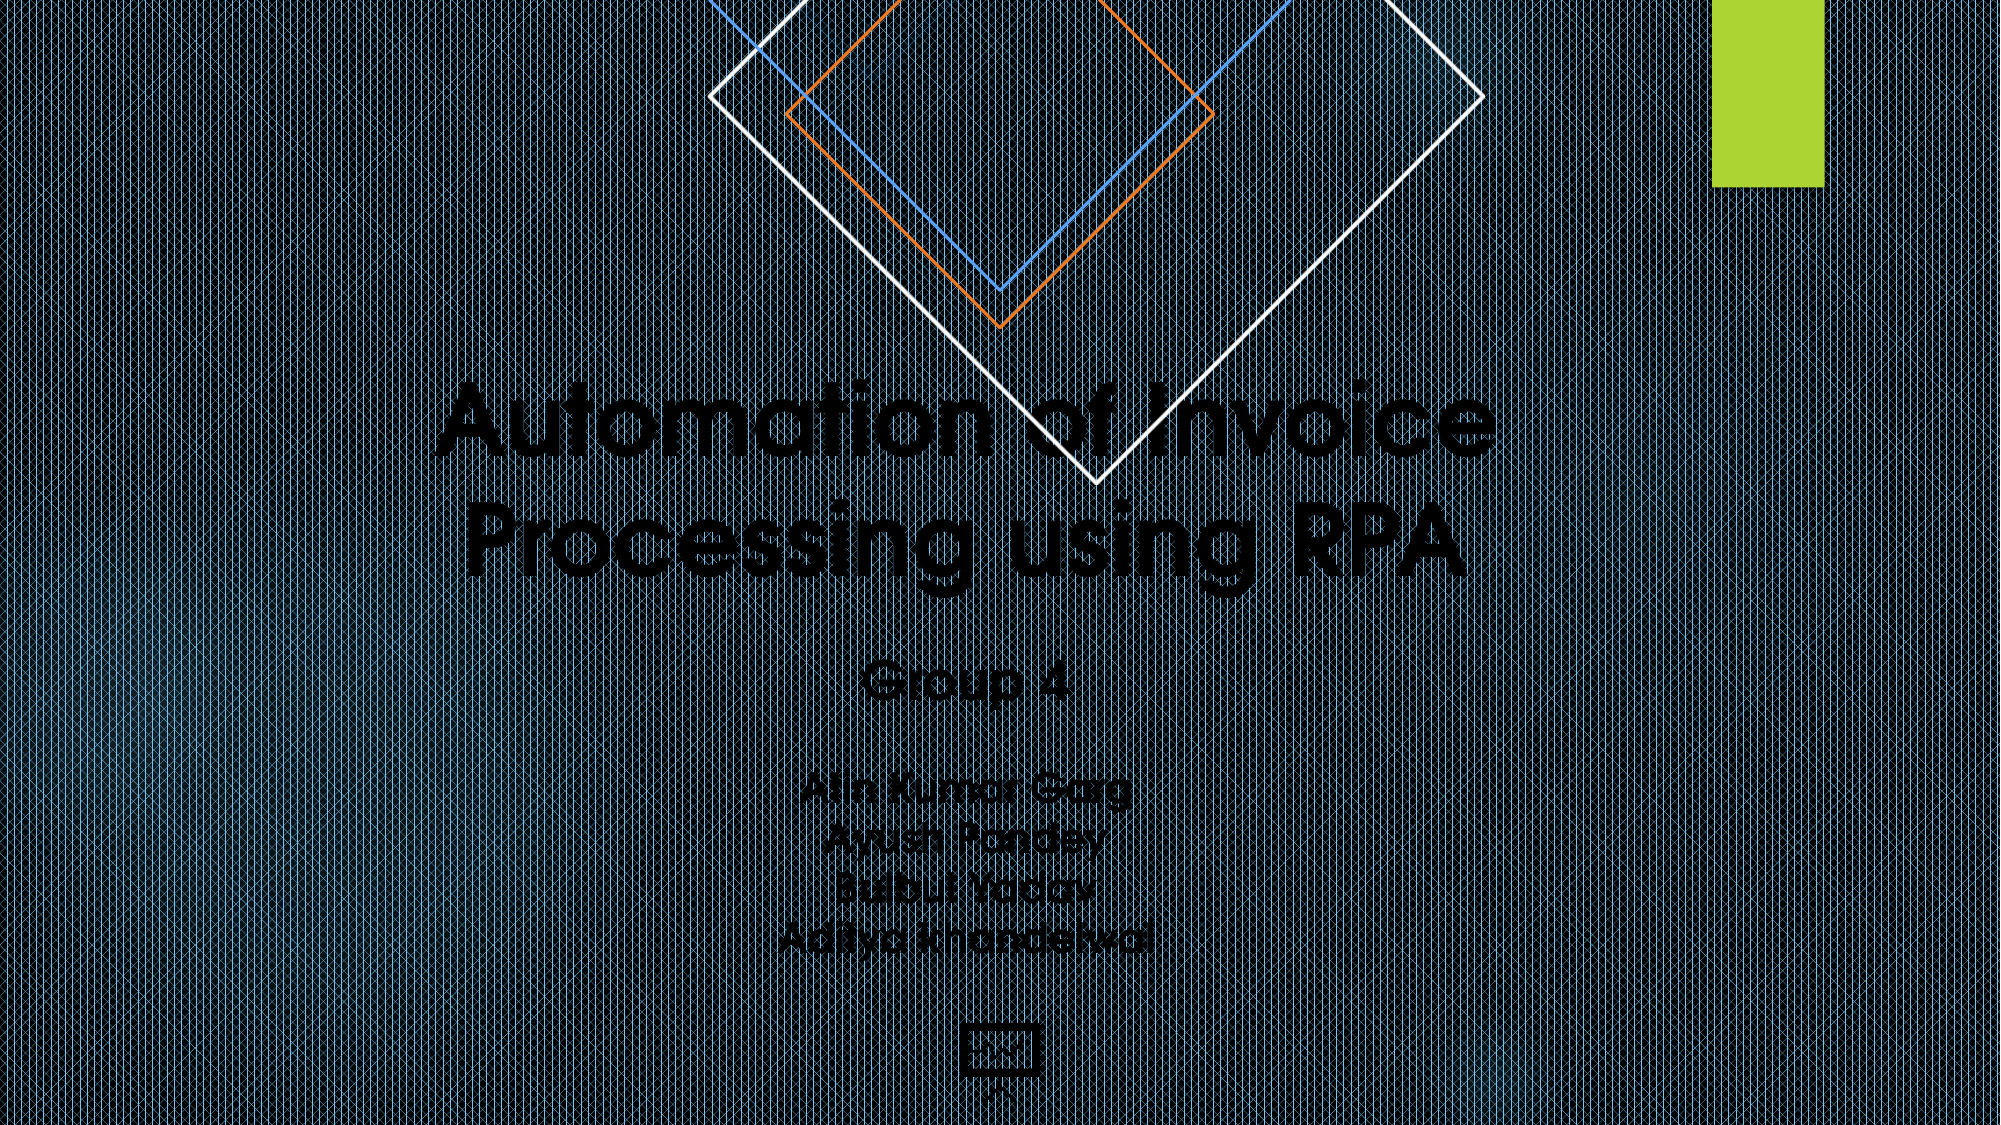

# Automation of Invoice Processing using RPA Group 4 Atin Kumar Garg Ayush Pandey Bulbul Yadav Aditya khandelwal